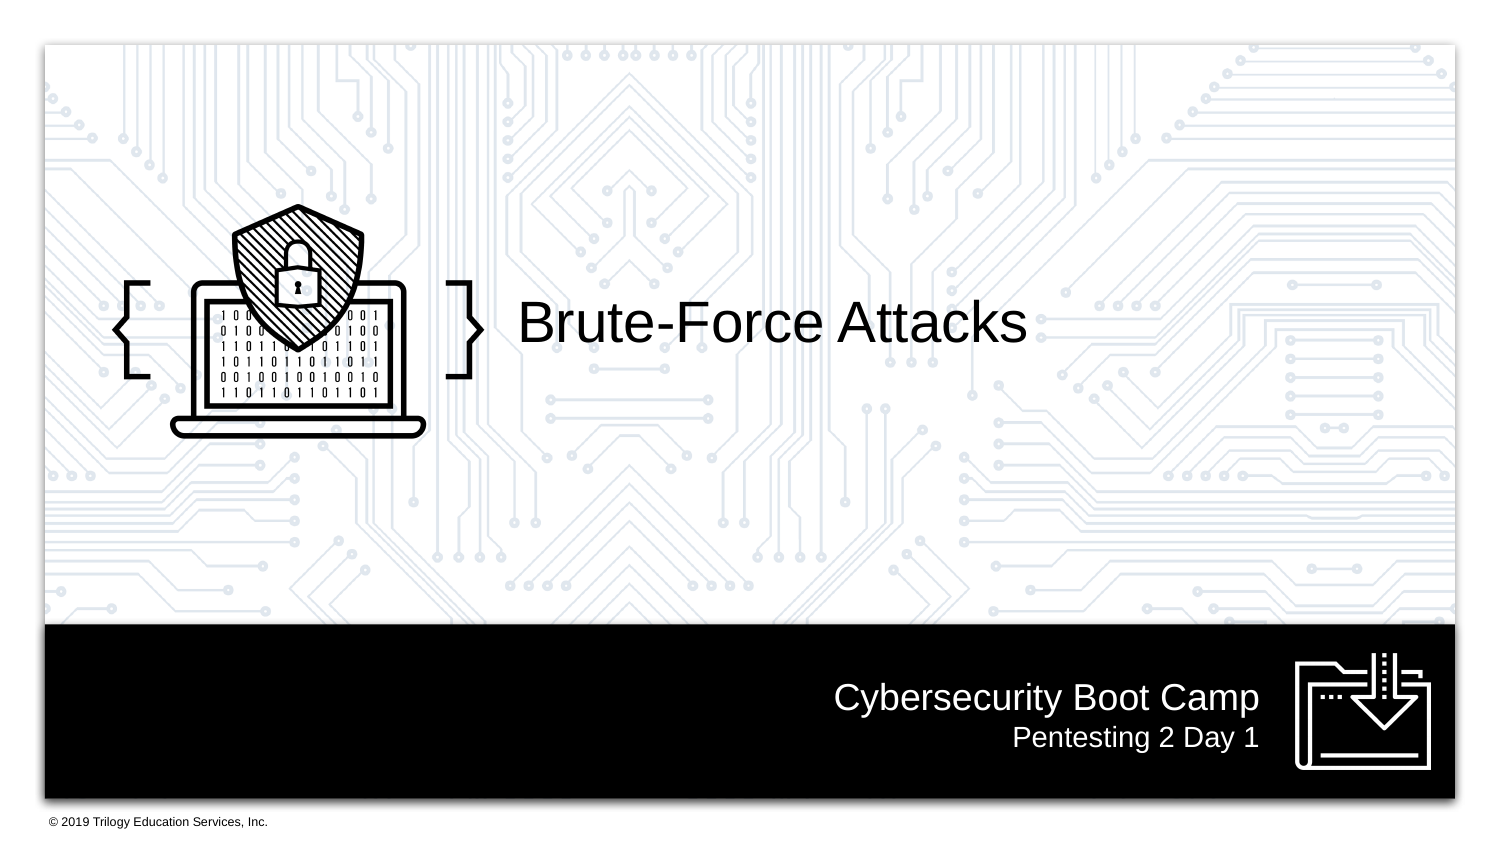

Brute-Force Attacks
# Pentesting 2 Day 1